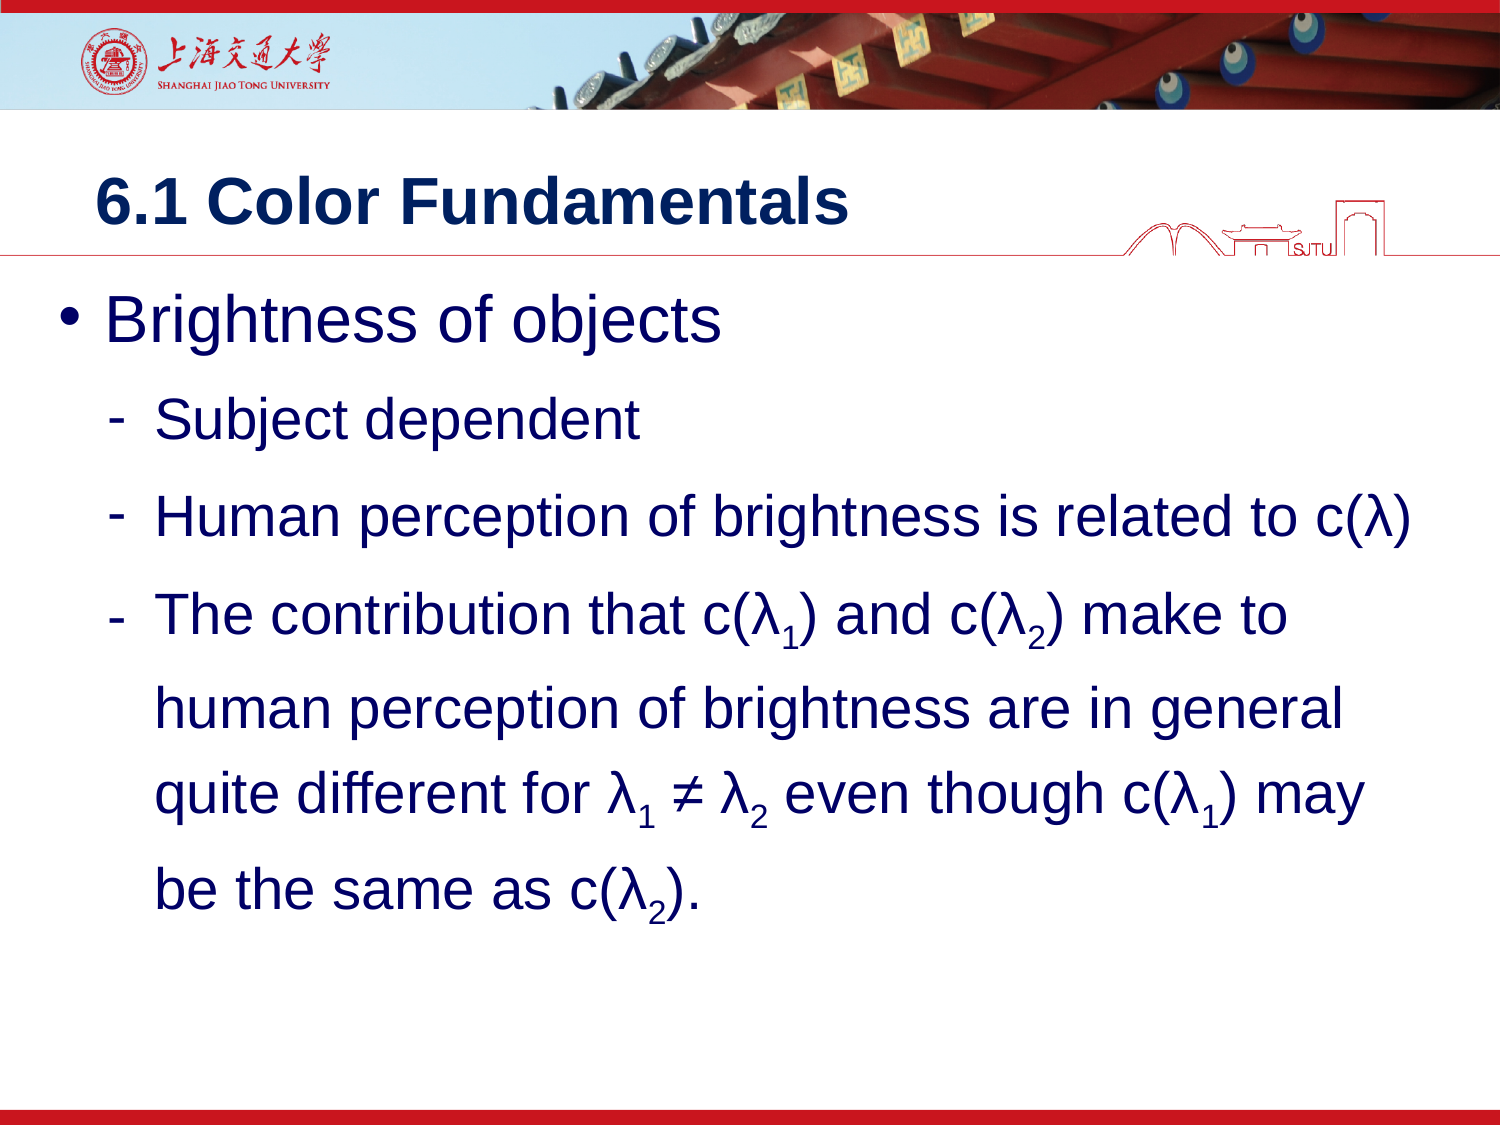

# 6.1 Color Fundamentals
Brightness of objects
Subject dependent
Human perception of brightness is related to c(λ)
The contribution that c(λ1) and c(λ2) make to human perception of brightness are in general quite different for λ1 ≠ λ2 even though c(λ1) may be the same as c(λ2).